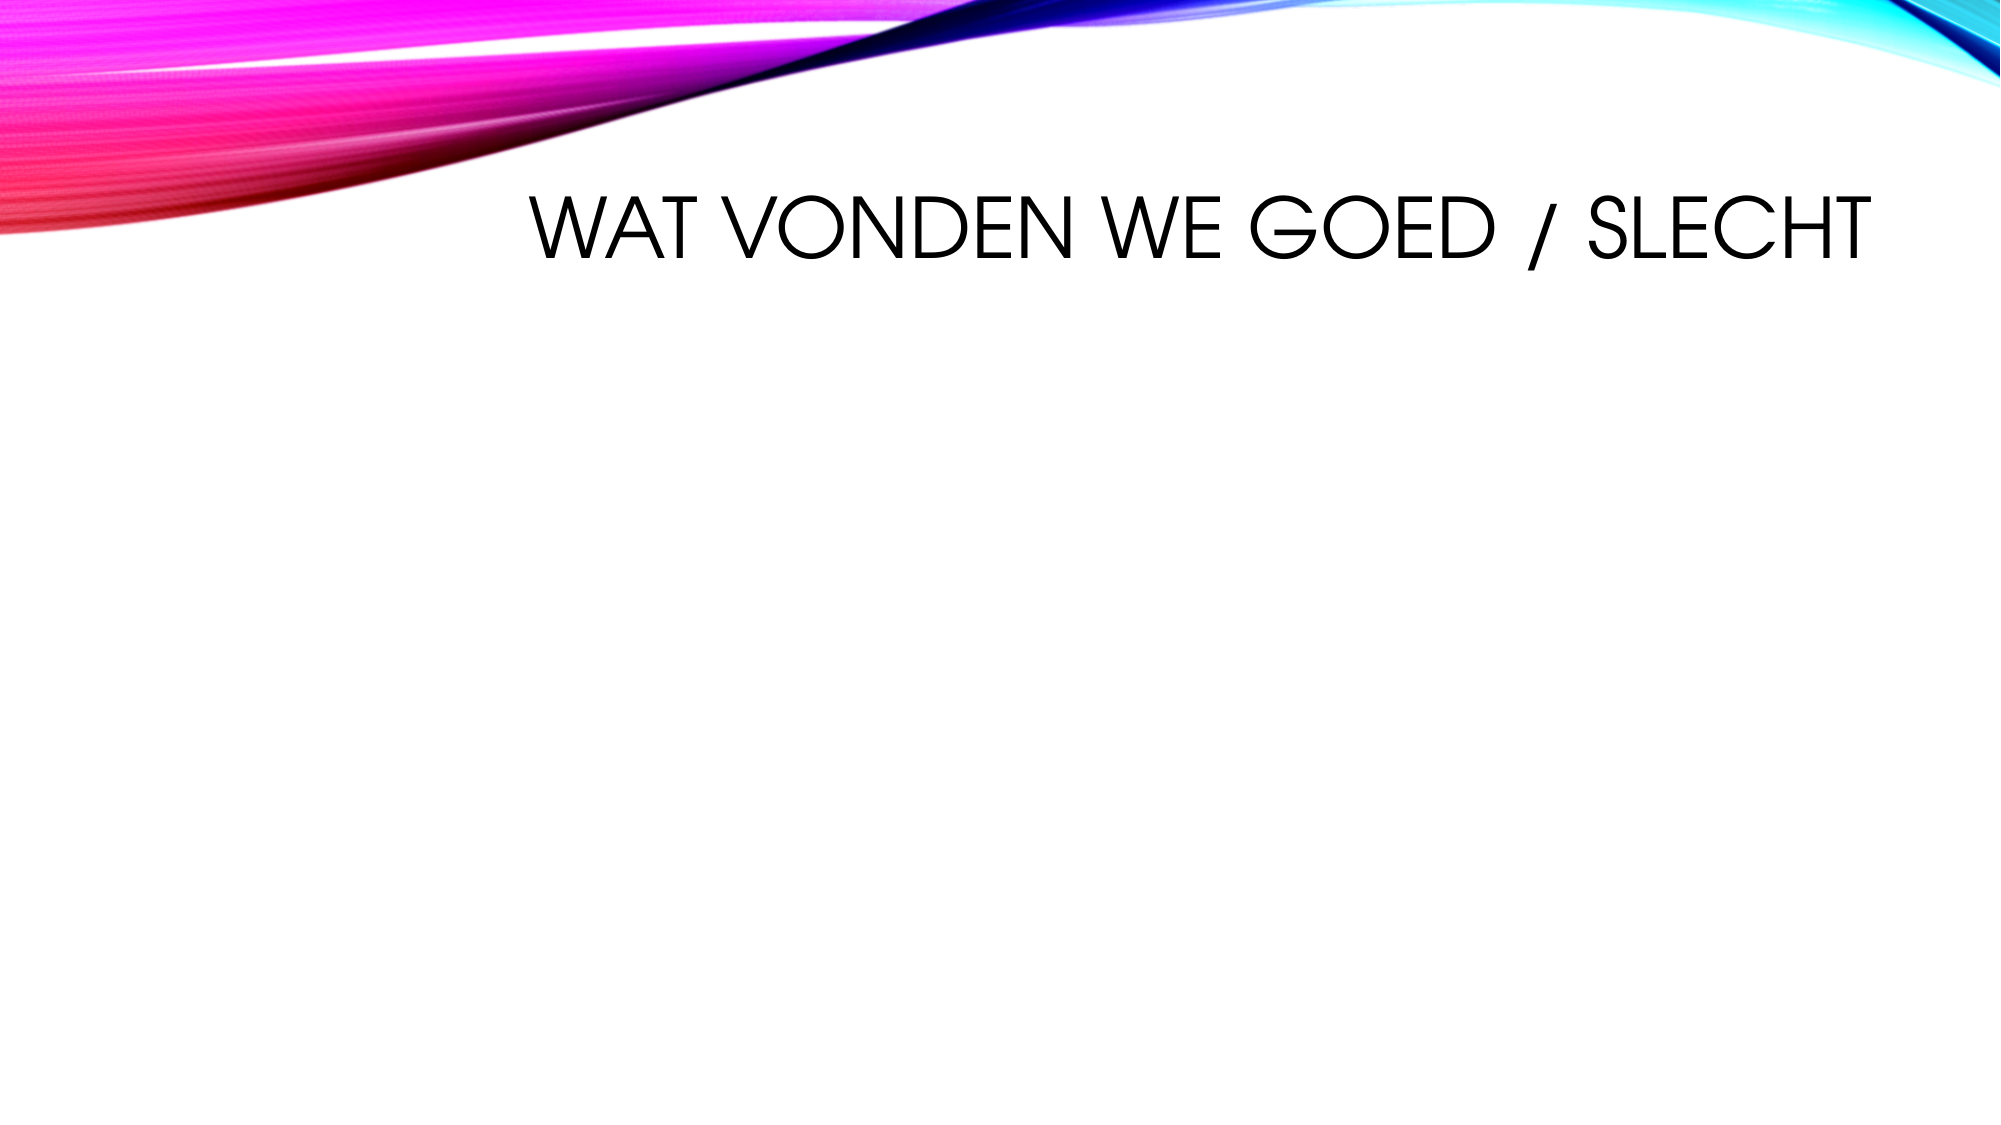

# Wat vonden we goed / slecht